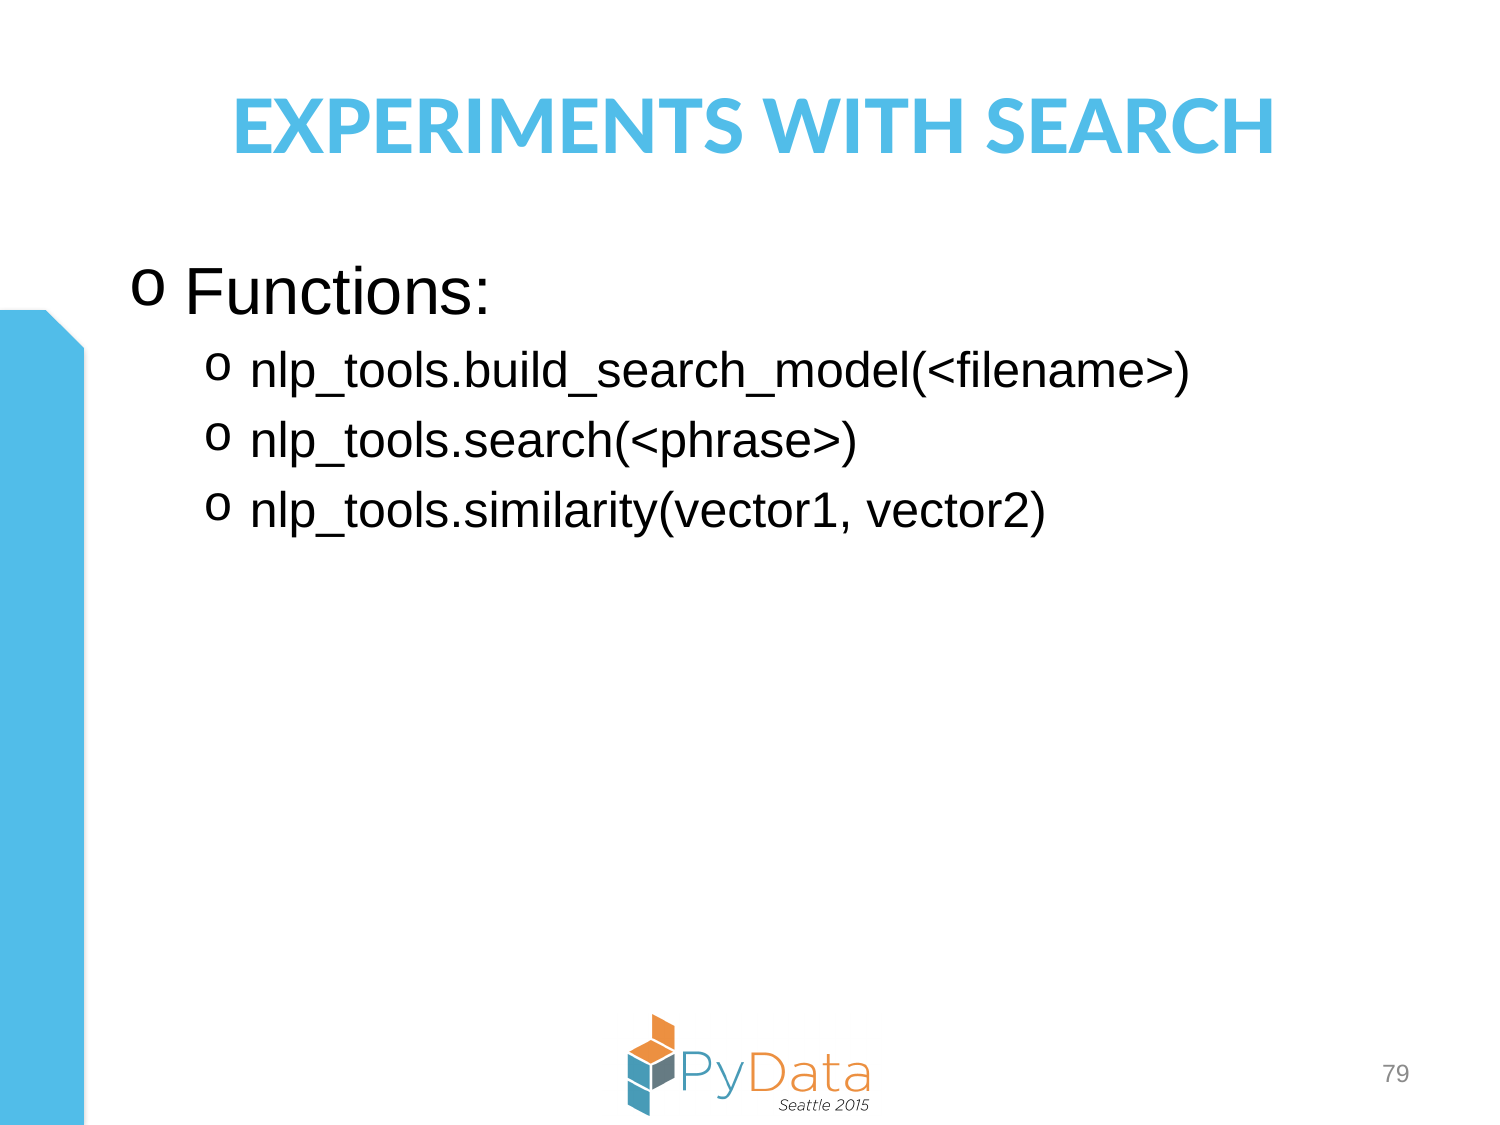

# Experiments With Search
Functions:
nlp_tools.build_search_model(<filename>)
nlp_tools.search(<phrase>)
nlp_tools.similarity(vector1, vector2)
79